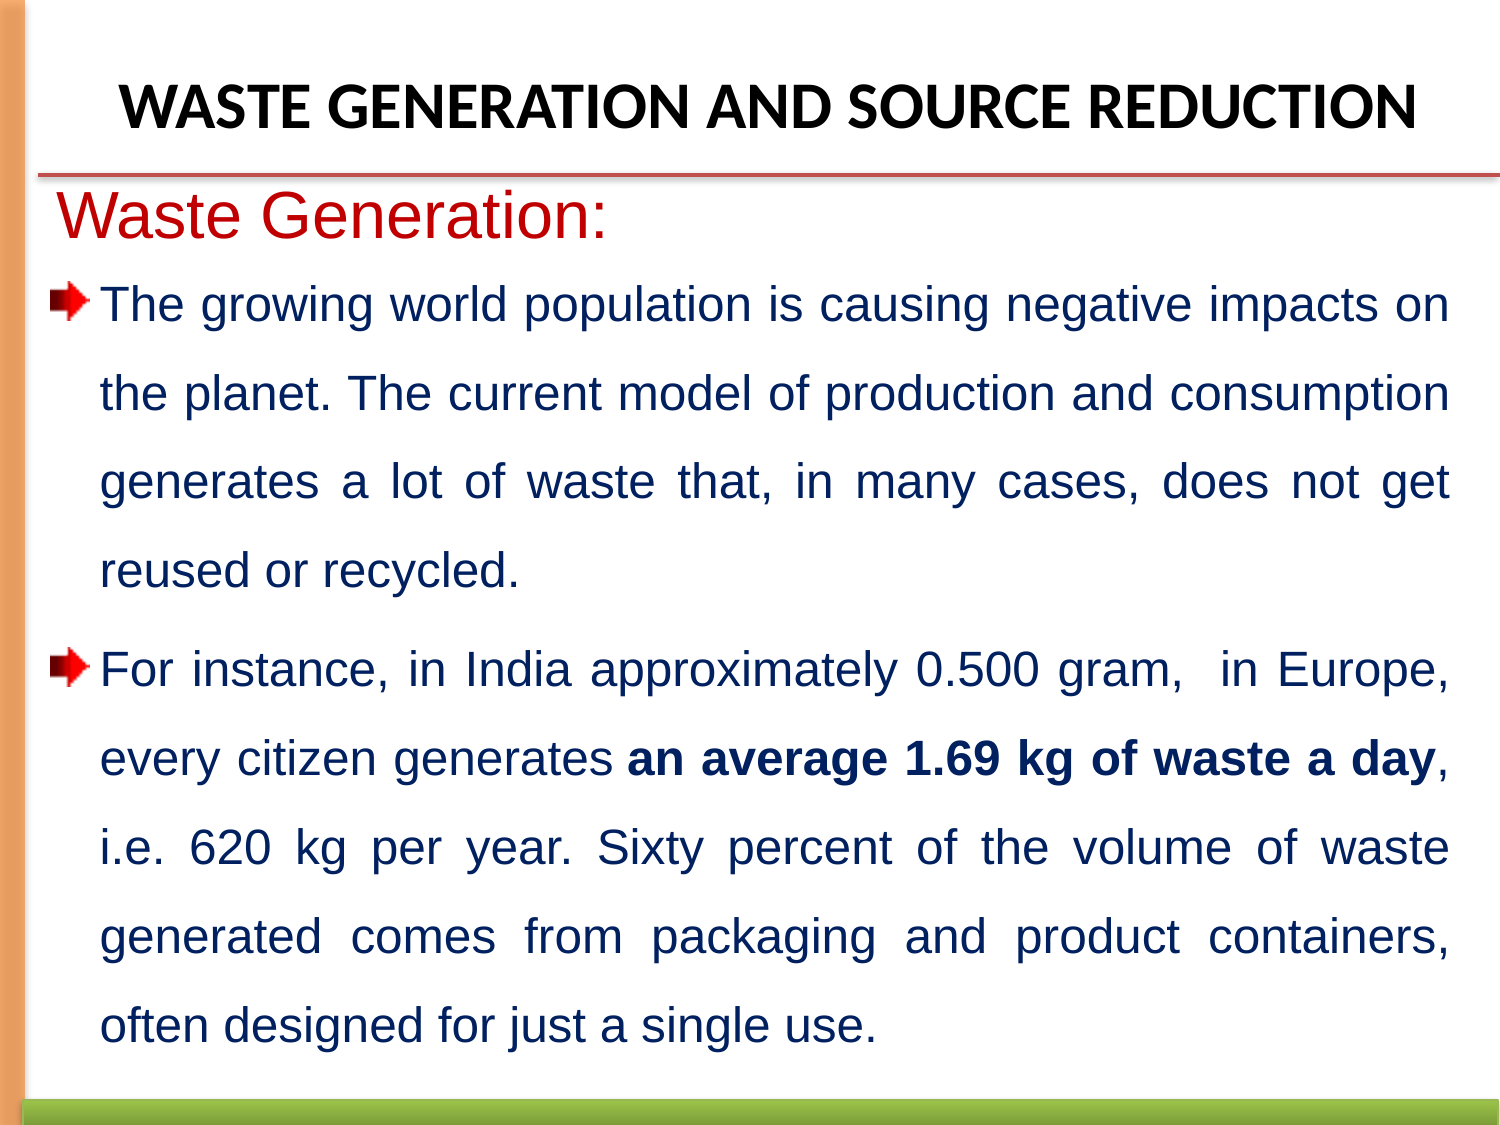

WASTE GENERATION AND SOURCE REDUCTION
Waste Generation:
The growing world population is causing negative impacts on the planet. The current model of production and consumption generates a lot of waste that, in many cases, does not get reused or recycled.
For instance, in India approximately 0.500 gram,  in Europe, every citizen generates an average 1.69 kg of waste a day, i.e. 620 kg per year. Sixty percent of the volume of waste generated comes from packaging and product containers, often designed for just a single use.